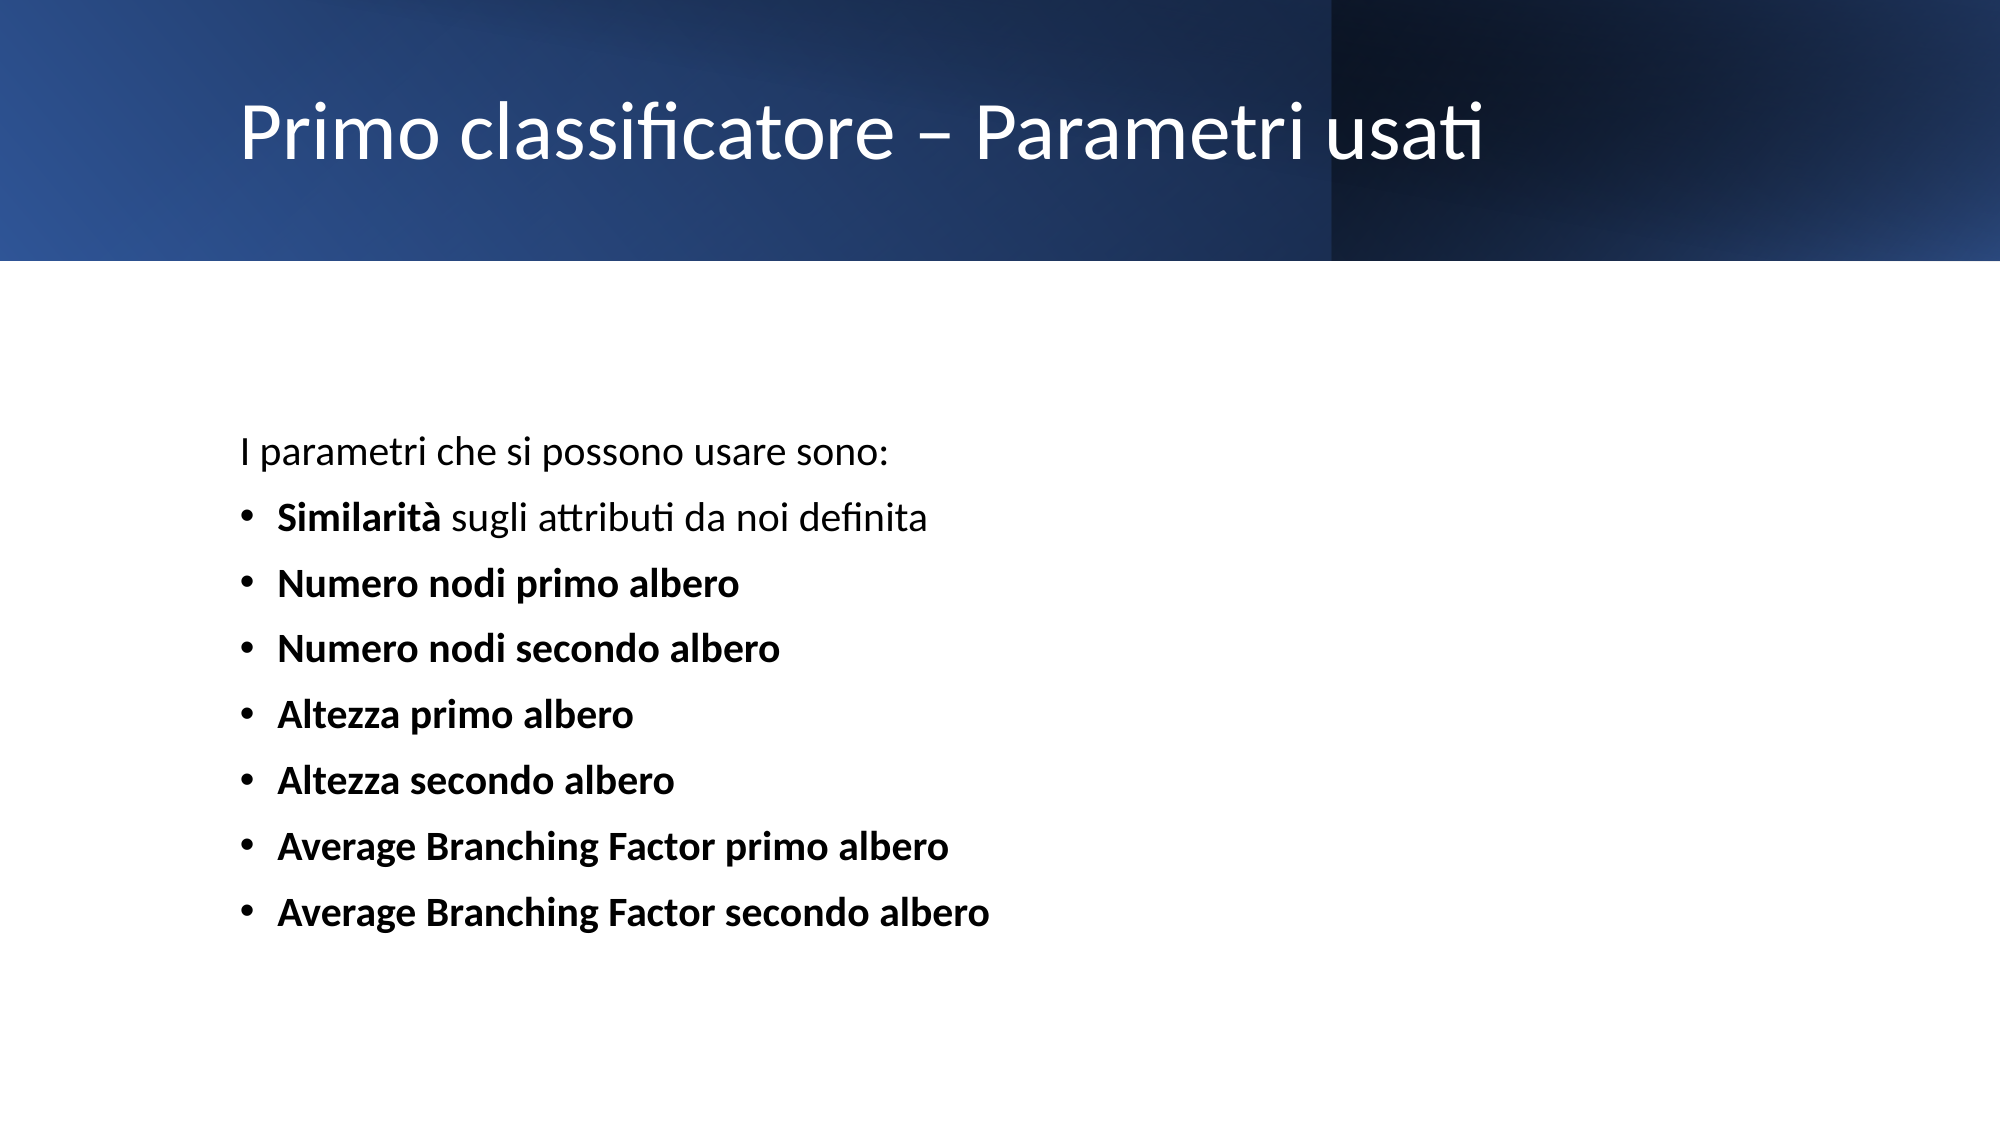

# Primo classificatore – Parametri usati
I parametri che si possono usare sono:
Similarità sugli attributi da noi definita
Numero nodi primo albero
Numero nodi secondo albero
Altezza primo albero
Altezza secondo albero
Average Branching Factor primo albero
Average Branching Factor secondo albero